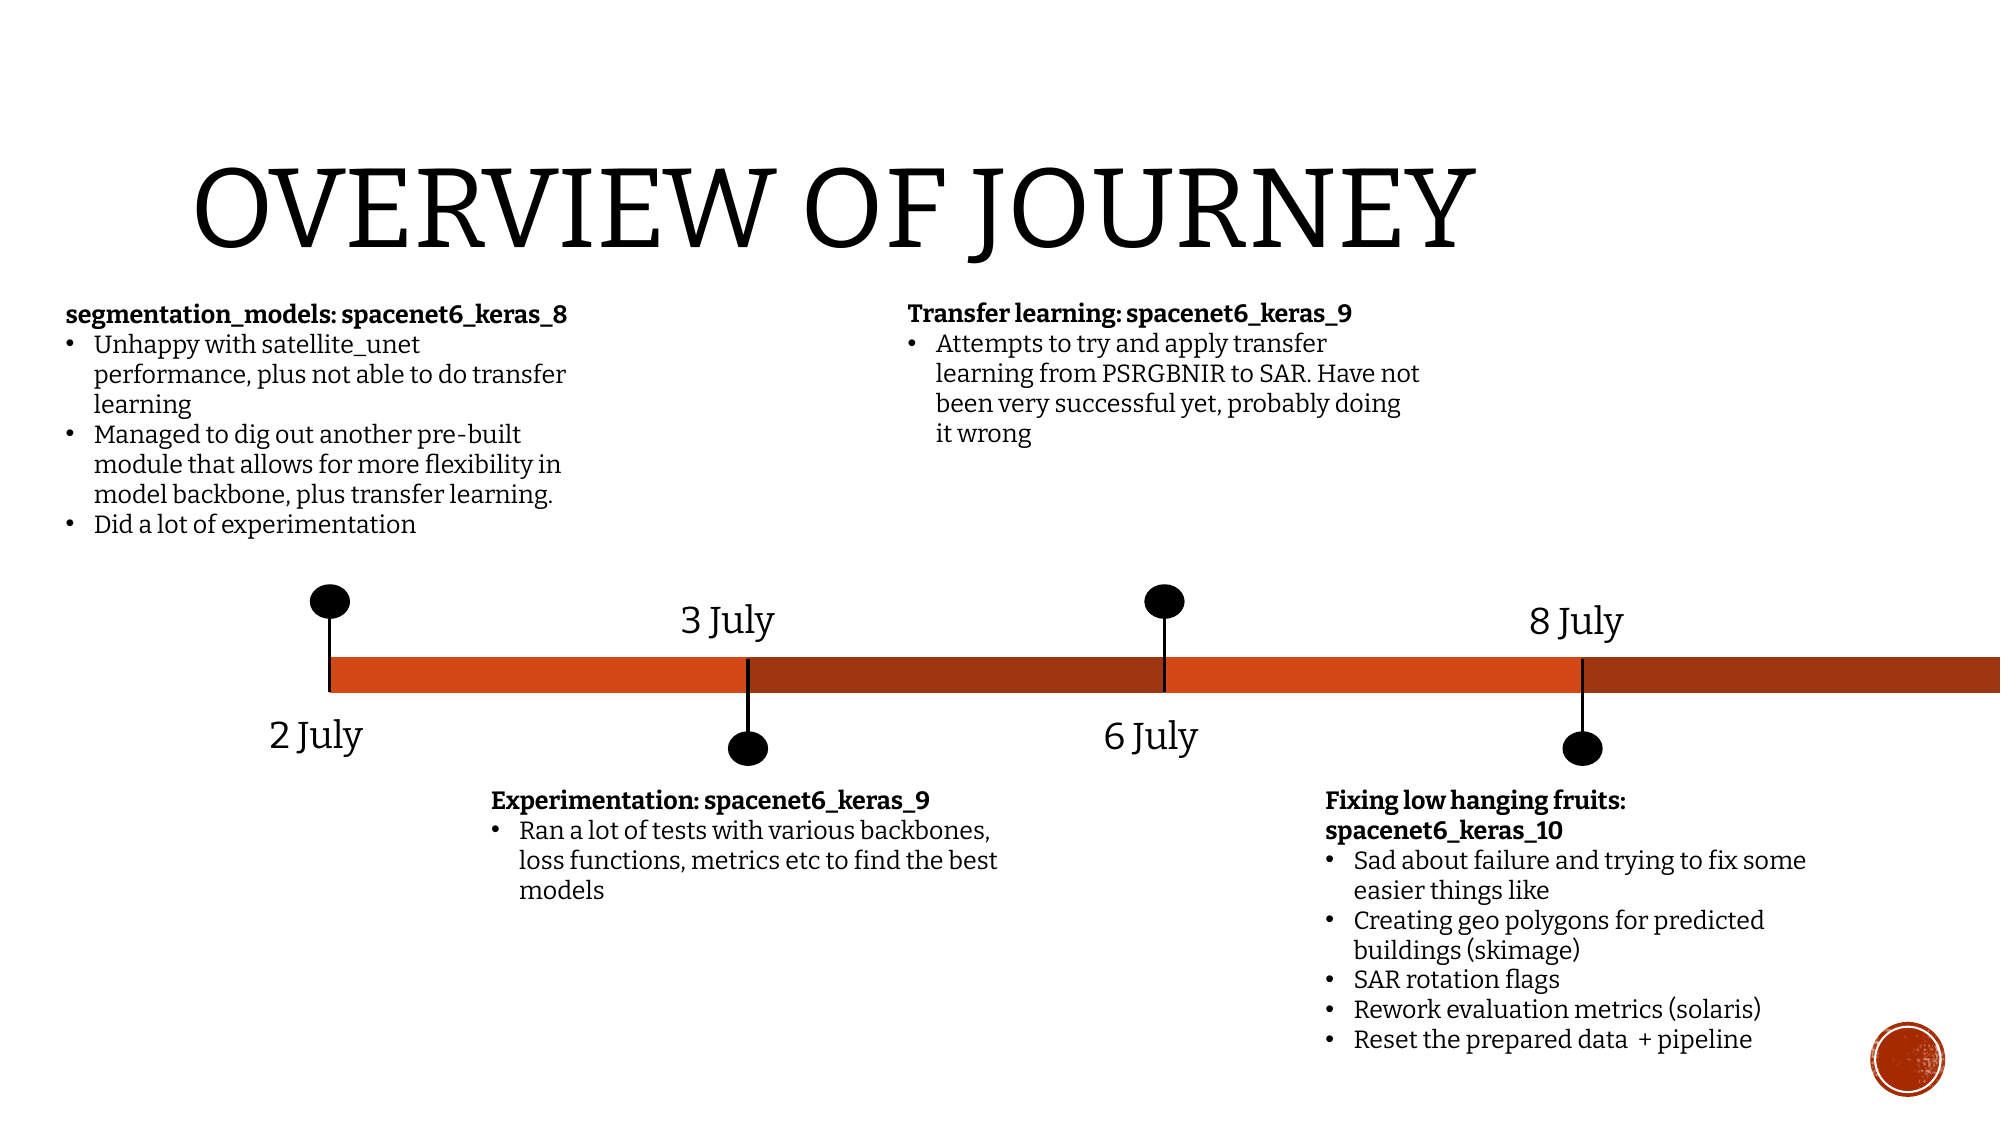

# Overview of Journey
Transfer learning: spacenet6_keras_9
Attempts to try and apply transfer learning from PSRGBNIR to SAR. Have not been very successful yet, probably doing it wrong

segmentation_models: spacenet6_keras_8
Unhappy with satellite_unet performance, plus not able to do transfer learning
Managed to dig out another pre-built module that allows for more flexibility in model backbone, plus transfer learning.
Did a lot of experimentation

3 July
8 July
2 July
6 July
Experimentation: spacenet6_keras_9
Ran a lot of tests with various backbones, loss functions, metrics etc to find the best models
Fixing low hanging fruits: spacenet6_keras_10
Sad about failure and trying to fix some easier things like
Creating geo polygons for predicted buildings (skimage)
SAR rotation flags
Rework evaluation metrics (solaris)
Reset the prepared data  + pipeline